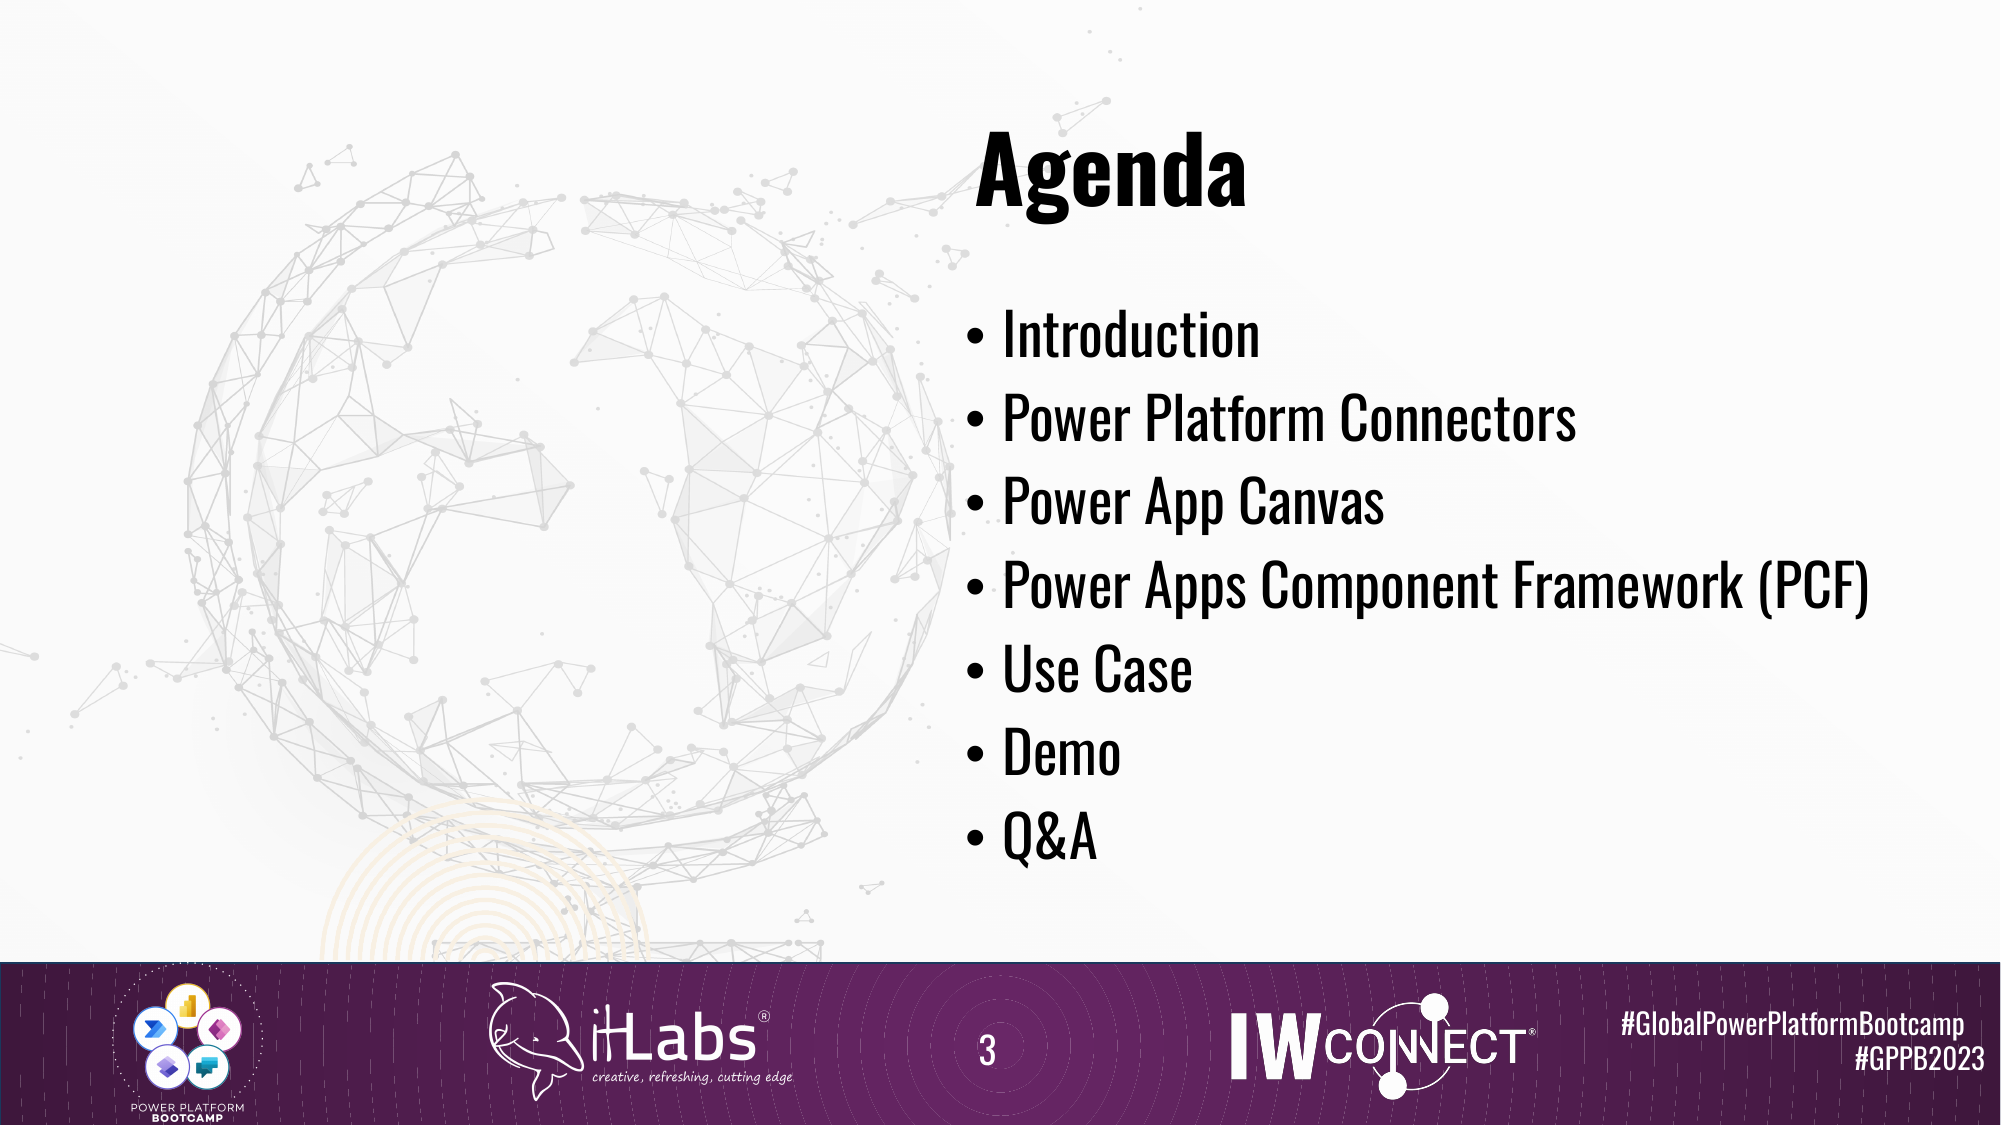

Agenda
Introduction
Power Platform Connectors
Power App Canvas
Power Apps Component Framework (PCF)
Use Case
Demo
Q&A

3